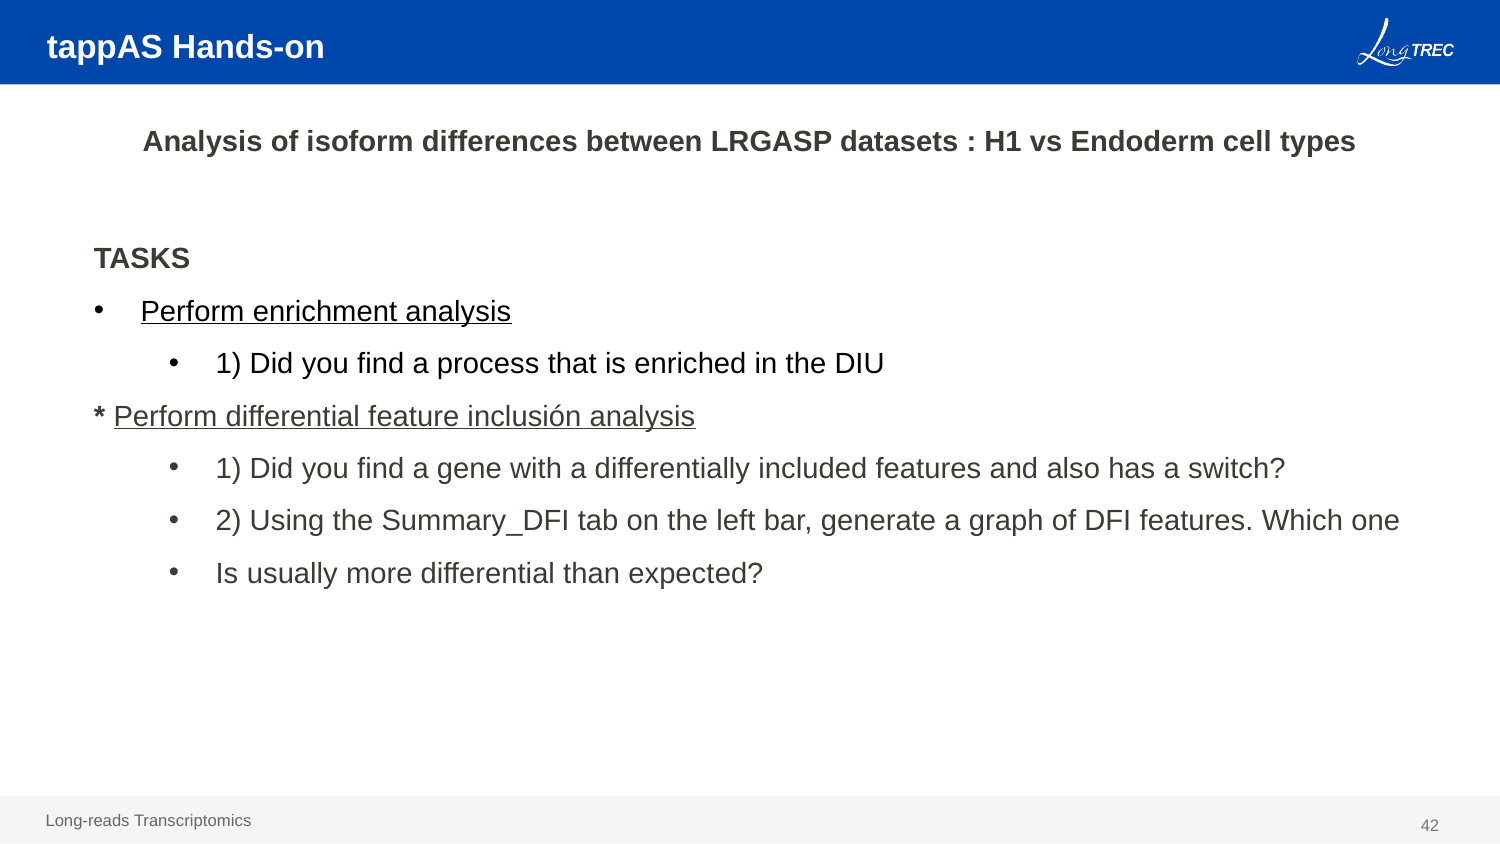

# tappAS Hands-on
Analysis of isoform differences between LRGASP datasets : H1 vs Endoderm cell types

TASKS
Perform enrichment analysis
1) Did you find a process that is enriched in the DIU
* Perform differential feature inclusión analysis
1) Did you find a gene with a differentially included features and also has a switch?
2) Using the Summary_DFI tab on the left bar, generate a graph of DFI features. Which one
Is usually more differential than expected?

42